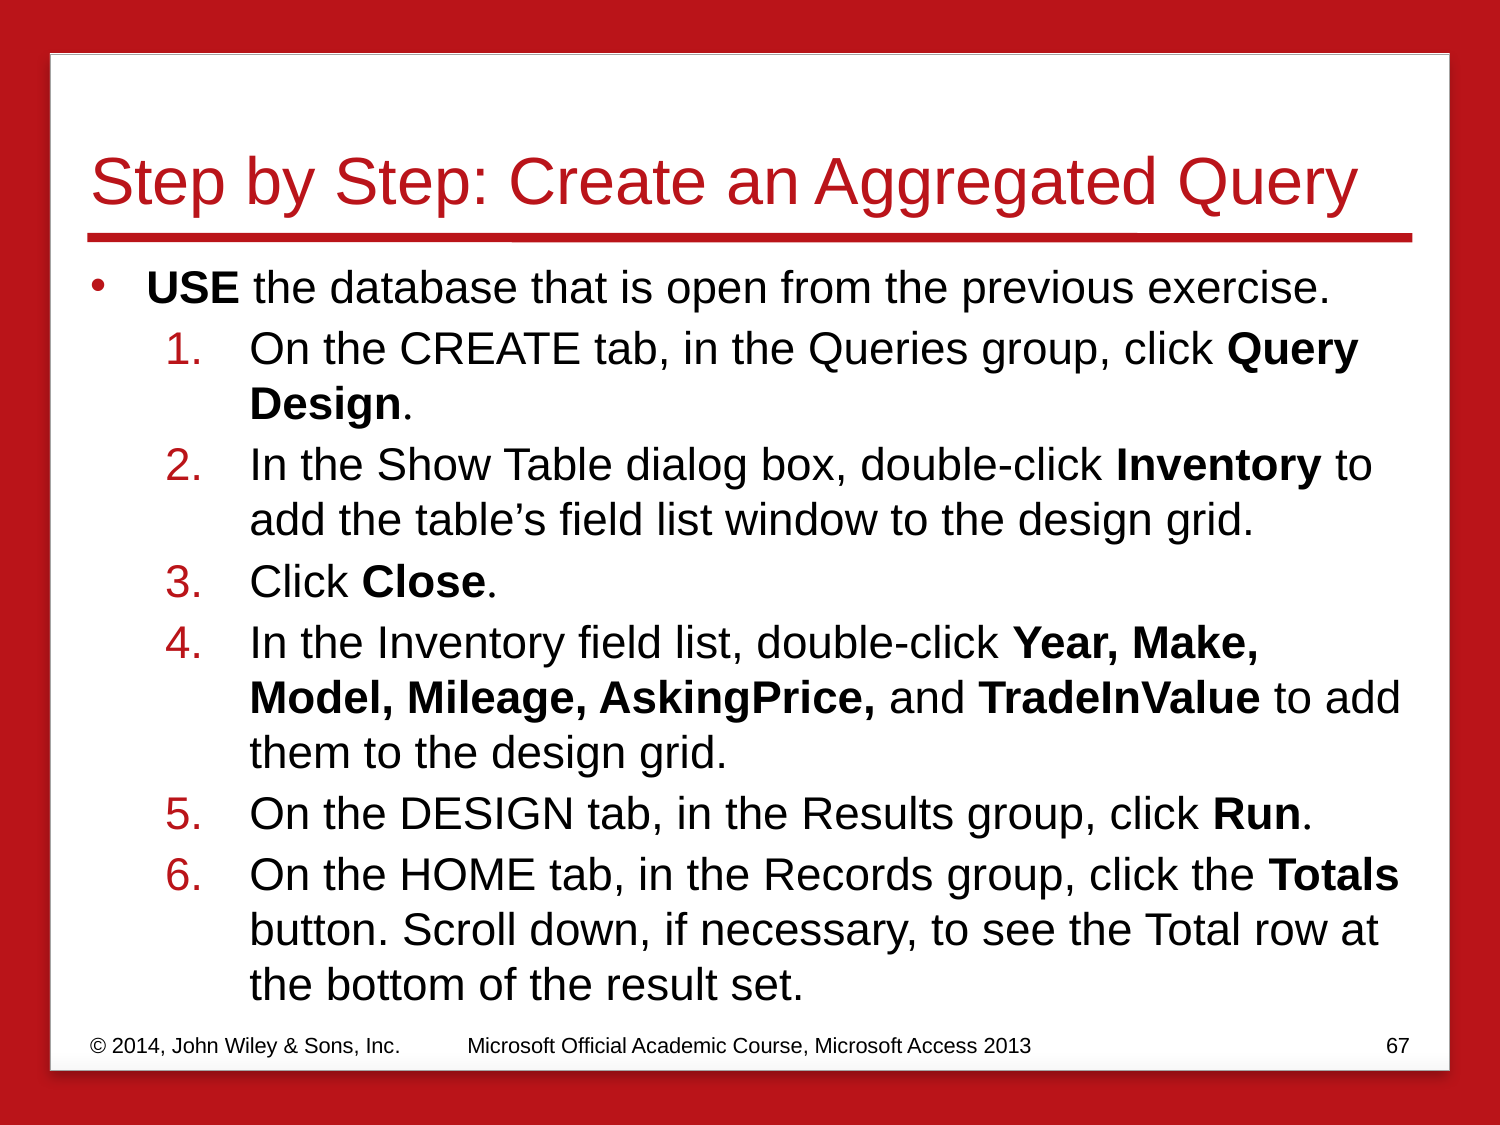

# Step by Step: Create an Aggregated Query
USE the database that is open from the previous exercise.
On the CREATE tab, in the Queries group, click Query Design.
In the Show Table dialog box, double-click Inventory to add the table’s field list window to the design grid.
Click Close.
In the Inventory field list, double-click Year, Make, Model, Mileage, AskingPrice, and TradeInValue to add them to the design grid.
On the DESIGN tab, in the Results group, click Run.
On the HOME tab, in the Records group, click the Totals button. Scroll down, if necessary, to see the Total row at the bottom of the result set.
© 2014, John Wiley & Sons, Inc.
Microsoft Official Academic Course, Microsoft Access 2013
67